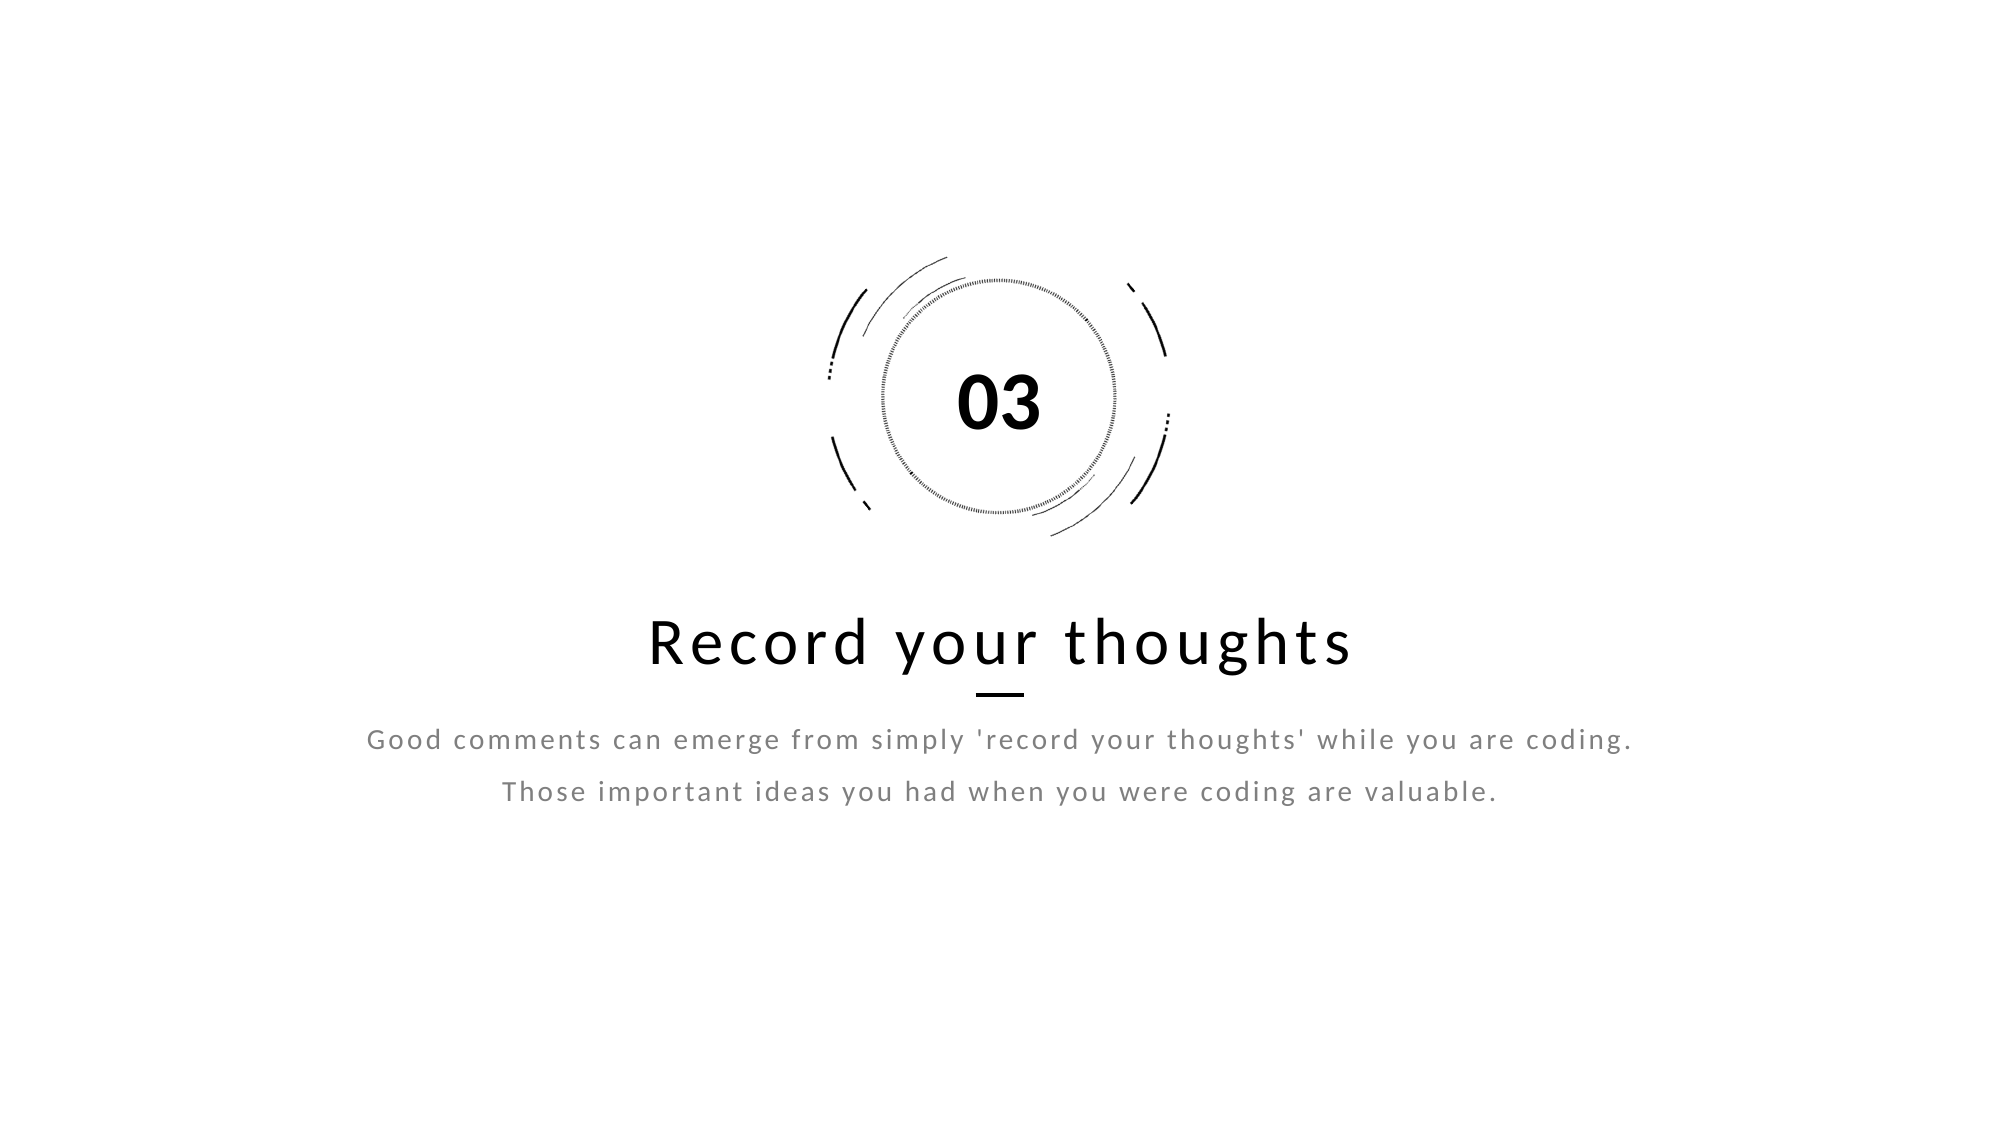

03
Record your thoughts
Good comments can emerge from simply 'record your thoughts' while you are coding.
Those important ideas you had when you were coding are valuable.